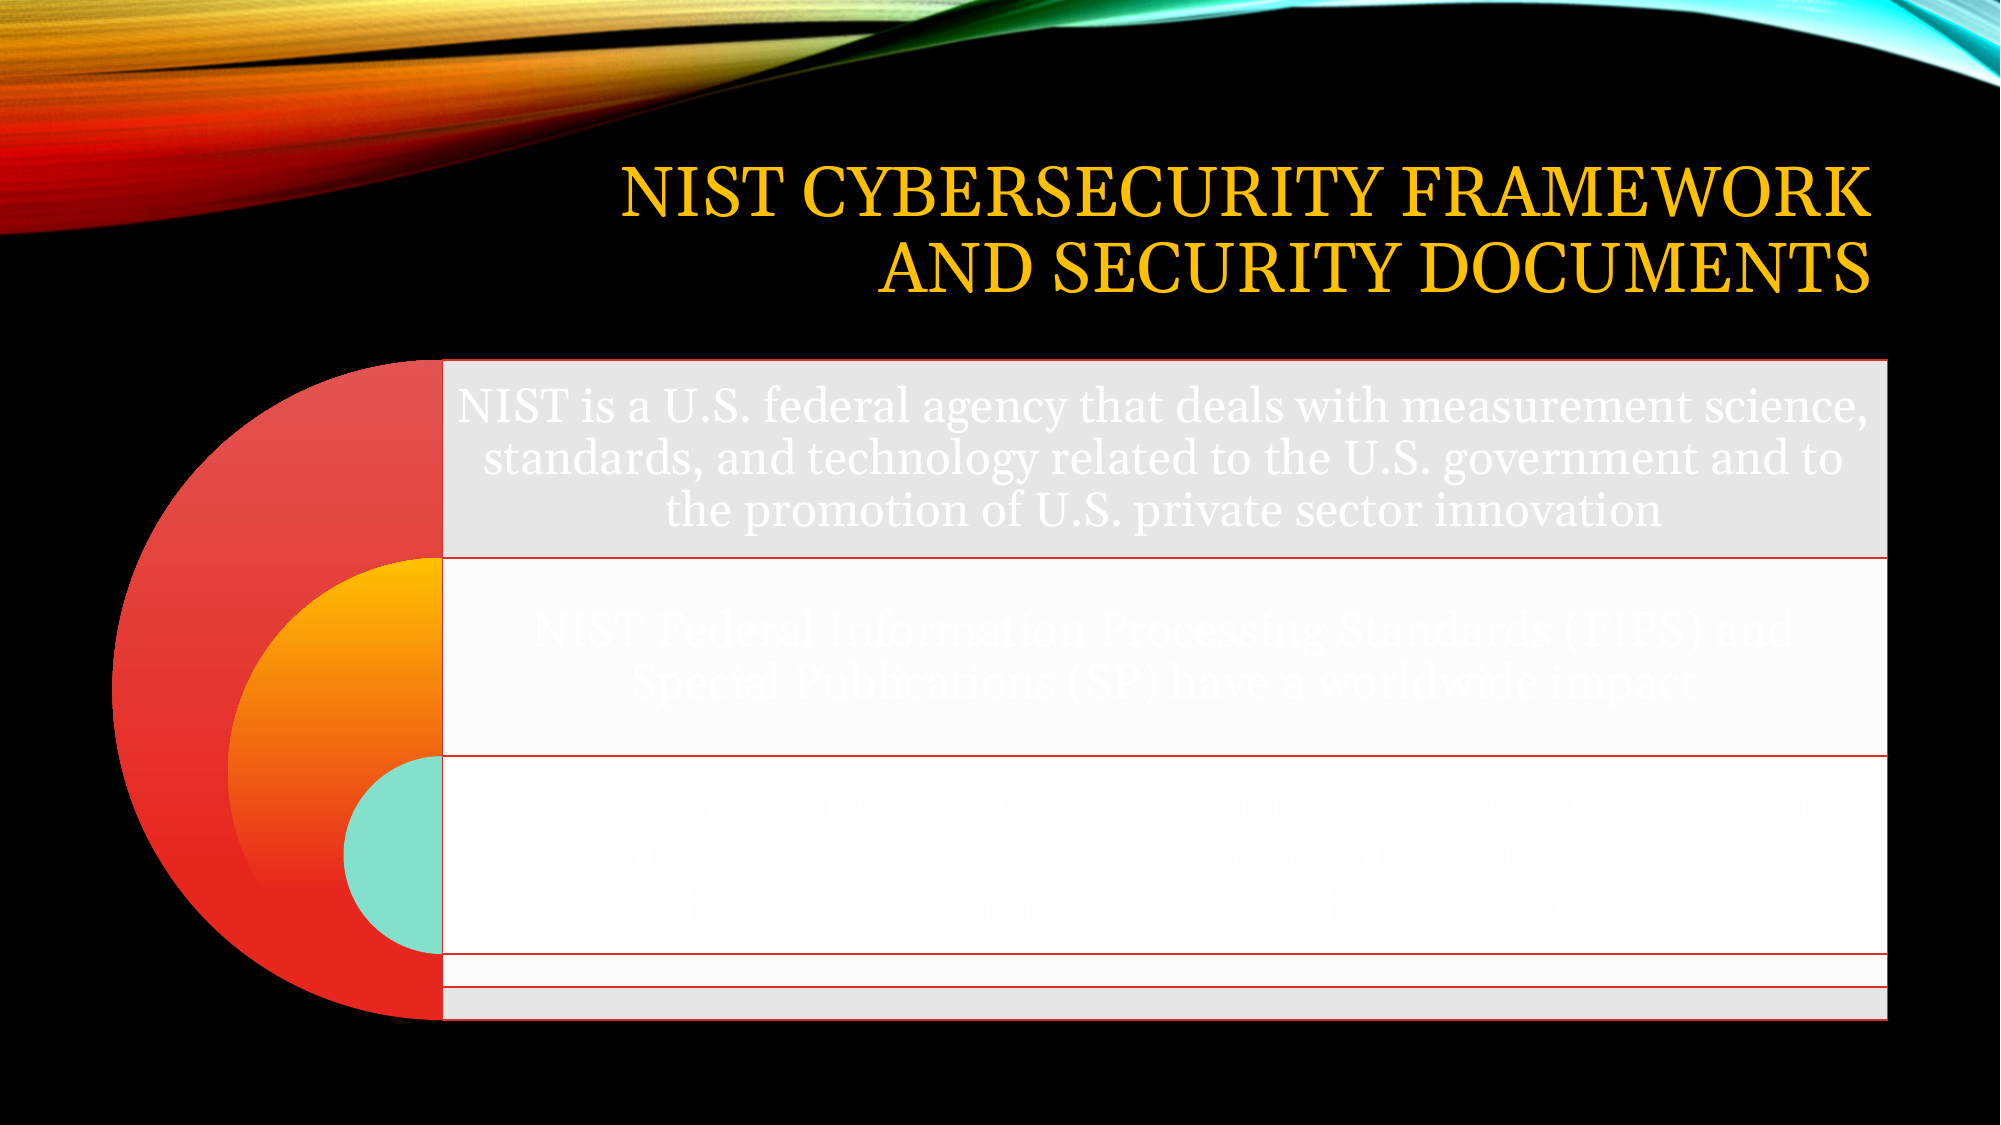

# NIST cybersecurity framework and security documents
NIST is a U.S. federal agency that deals with measurement science, standards, and technology related to the U.S. government and to the promotion of U.S. private sector innovation
NIST Federal Information Processing Standards (FIPS) and Special Publications (SP) have a worldwide impact
In the area of information security, the NIST Computer Security Resource Center (CSRC) is the source of a vast collection of documents that are widely used in the industry